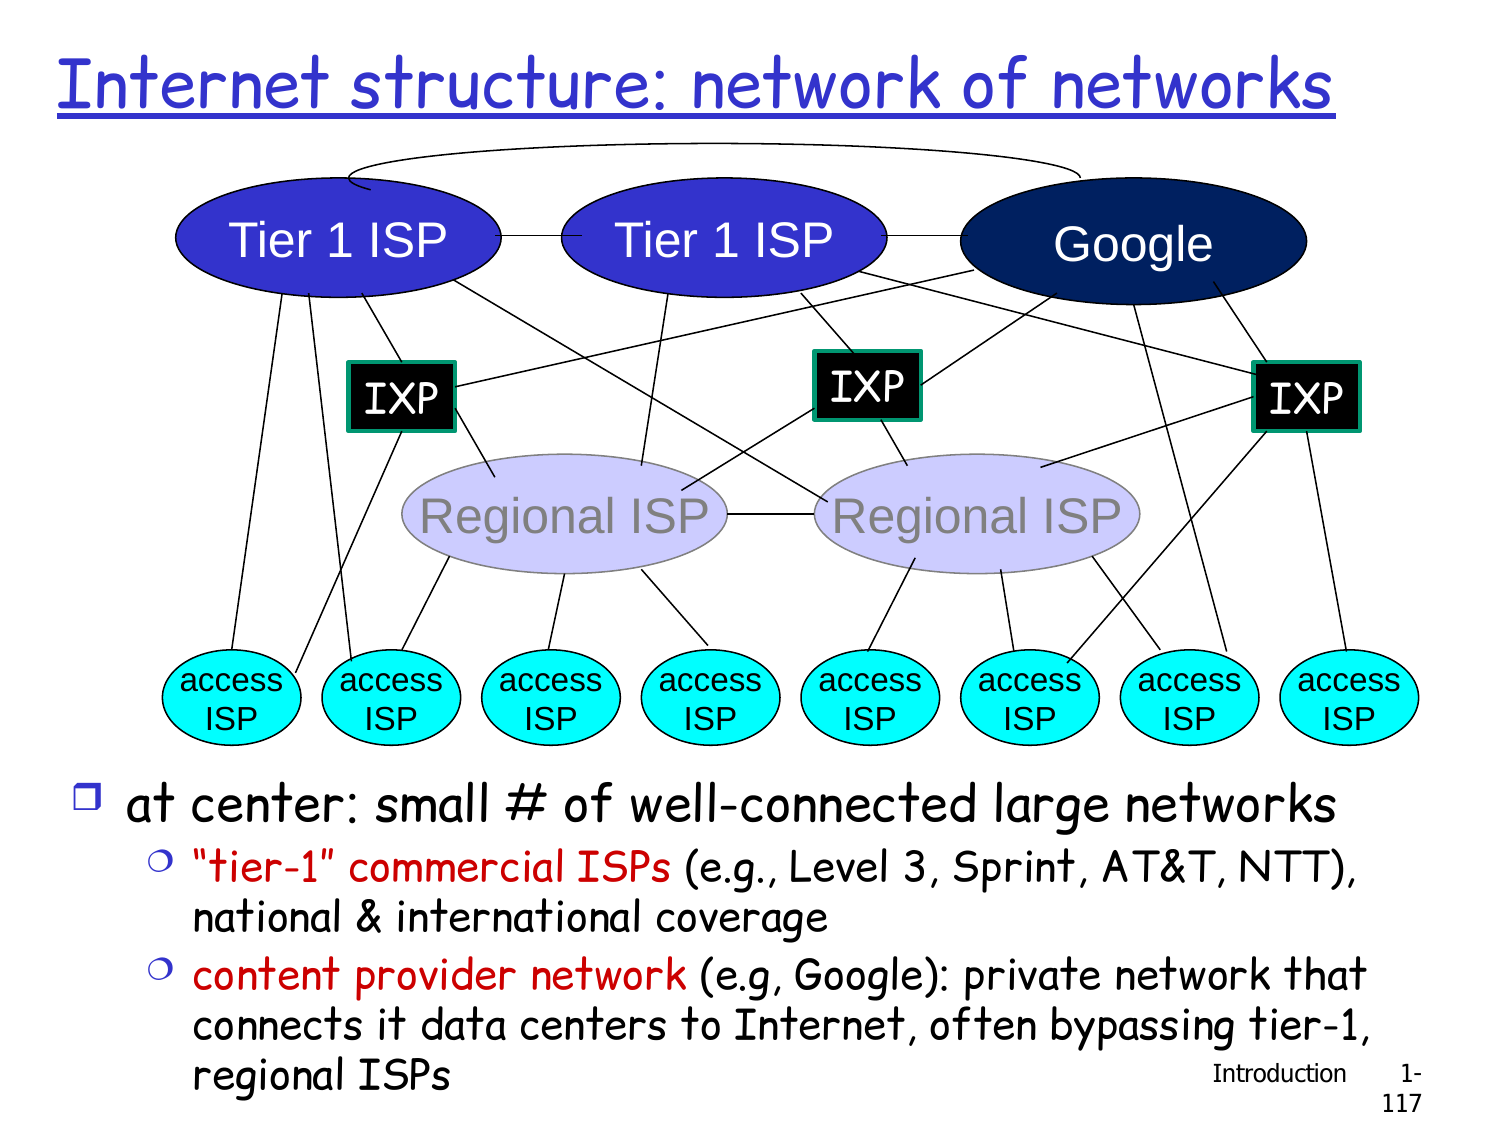

Internet structure: network of networks

Tier 1 ISP
Tier 1 ISP
Google
IXP
IXP
IXP
Regional ISP
Regional ISP
access
ISP
access
ISP
access
ISP
access
ISP
access
ISP
access
ISP
access
ISP
access
ISP
at center: small # of well-connected large networks
“tier-1” commercial ISPs (e.g., Level 3, Sprint, AT&T, NTT), national & international coverage
content provider network (e.g, Google): private network that connects it data centers to Internet, often bypassing tier-1, regional ISPs

Introduction
1-117